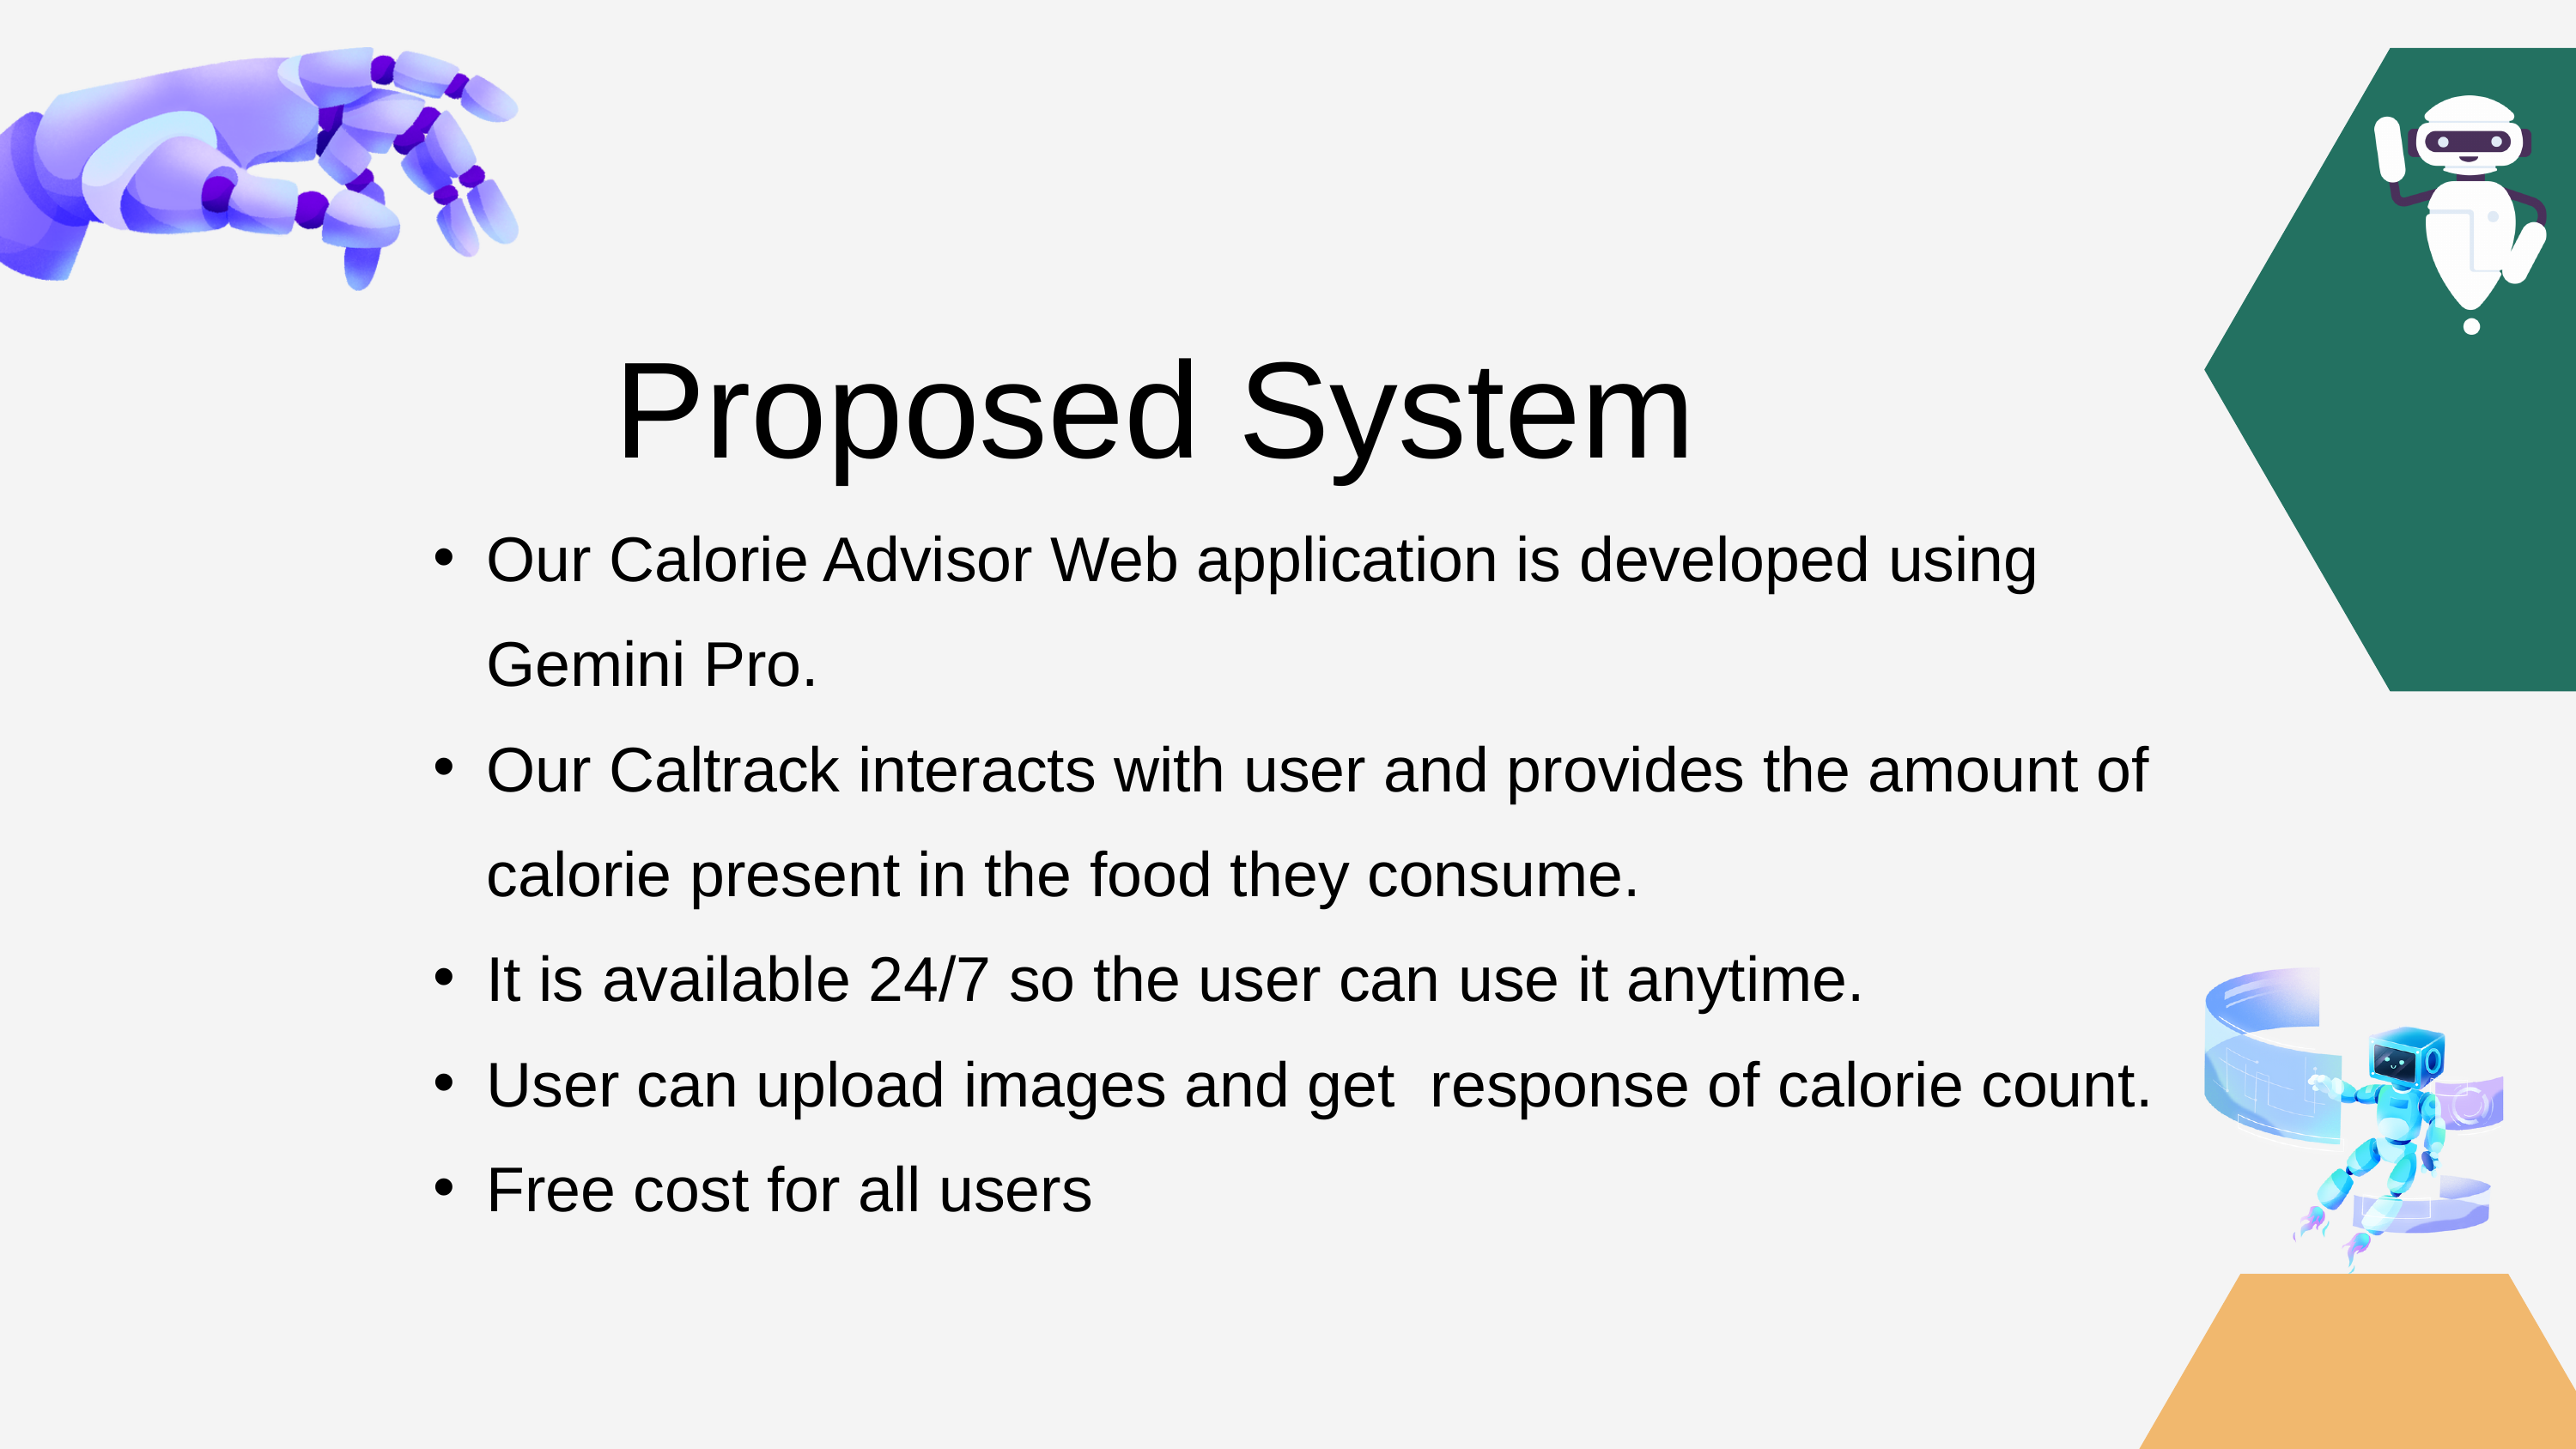

Proposed System

Our Calorie Advisor Web application is developed using Gemini Pro.
Our Caltrack interacts with user and provides the amount of calorie present in the food they consume.
It is available 24/7 so the user can use it anytime.
User can upload images and get  response of calorie count.
Free cost for all users